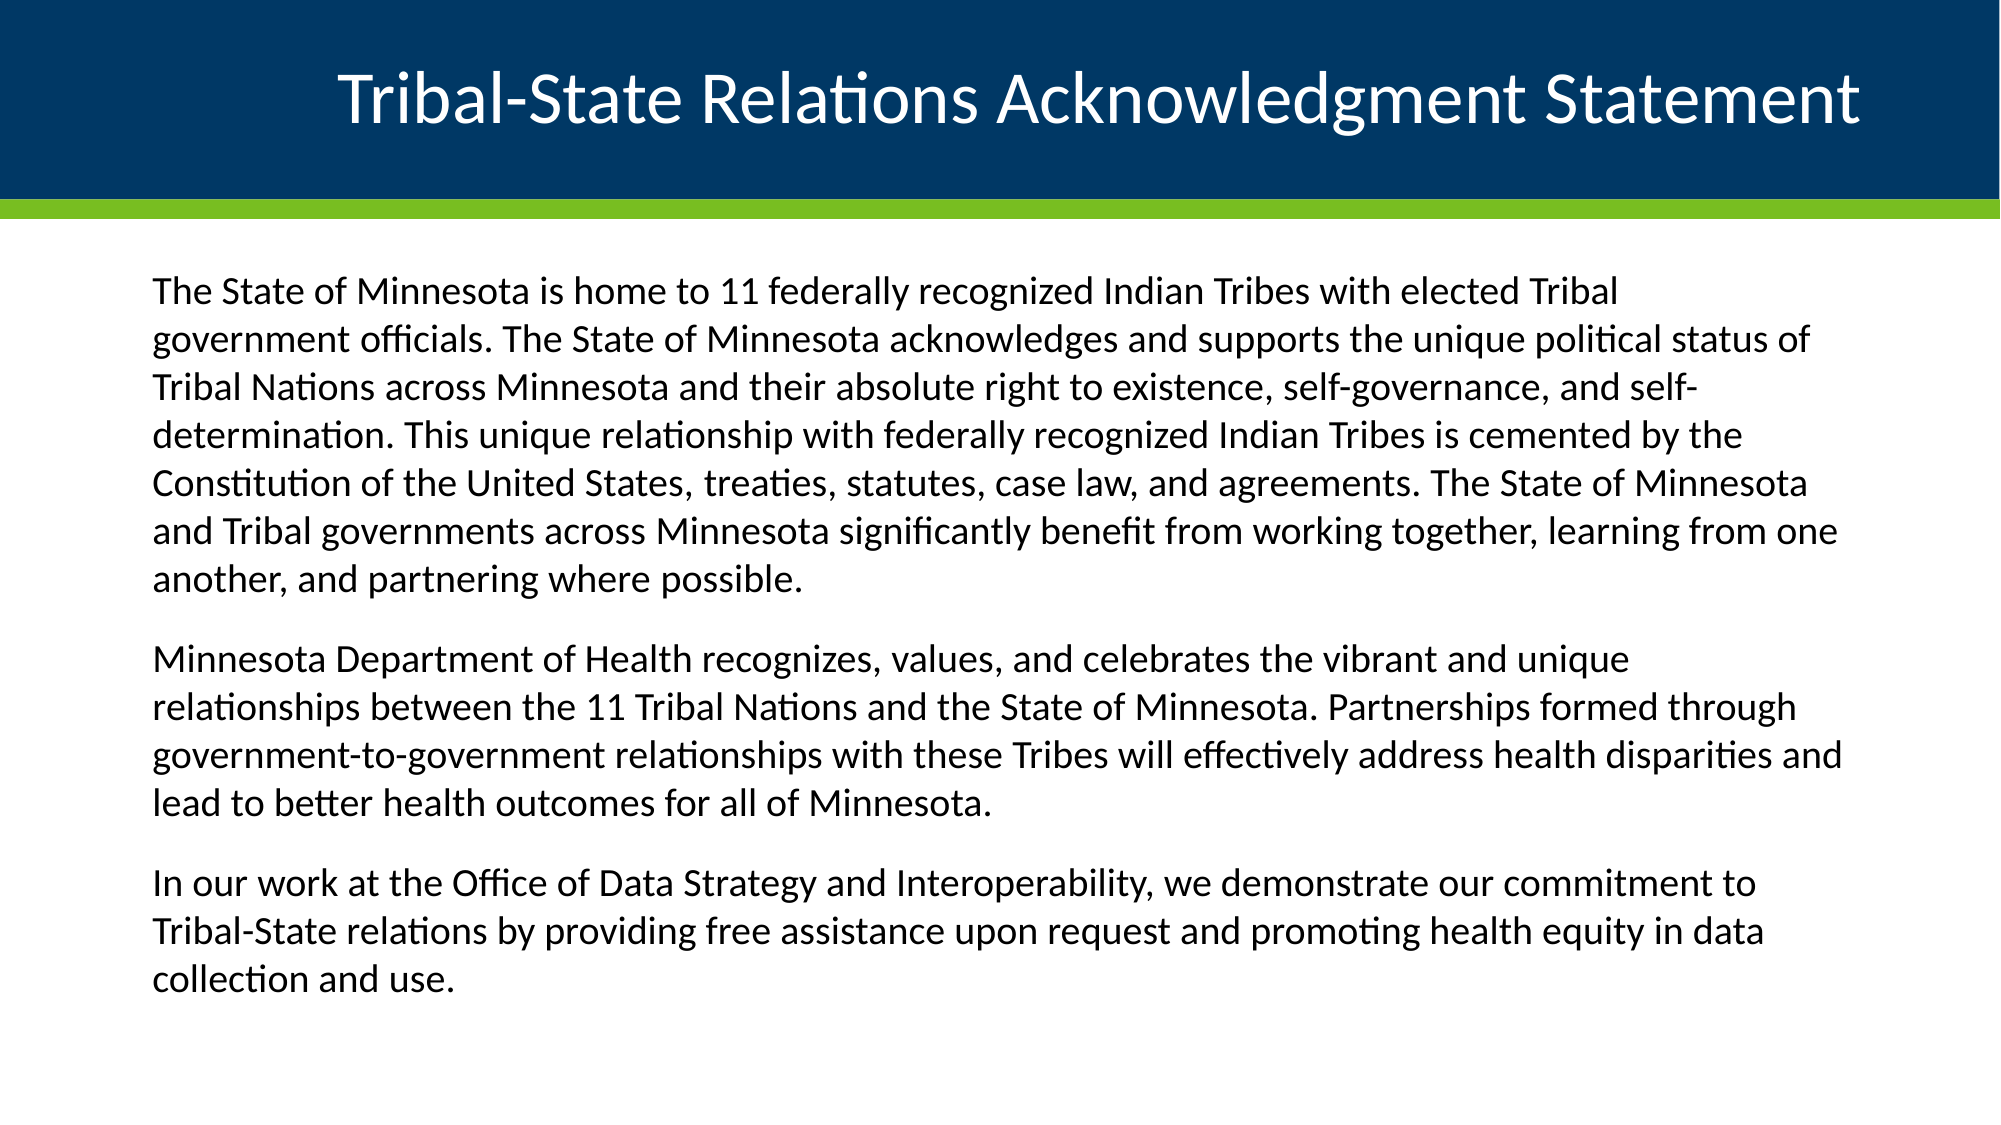

# Tribal-State Relations Acknowledgment Statement
The State of Minnesota is home to 11 federally recognized Indian Tribes with elected Tribal government officials. The State of Minnesota acknowledges and supports the unique political status of Tribal Nations across Minnesota and their absolute right to existence, self-governance, and self-determination. This unique relationship with federally recognized Indian Tribes is cemented by the Constitution of the United States, treaties, statutes, case law, and agreements. The State of Minnesota and Tribal governments across Minnesota significantly benefit from working together, learning from one another, and partnering where possible.​
Minnesota Department of Health recognizes, values, and celebrates the vibrant and unique relationships between the 11 Tribal Nations and the State of Minnesota. Partnerships formed through government-to-government relationships with these Tribes will effectively address health disparities and lead to better health outcomes for all of Minnesota. ​
In our work at the Office of Data Strategy and Interoperability, we demonstrate our commitment to Tribal-State relations by providing free assistance upon request and promoting health equity in data collection and use.​